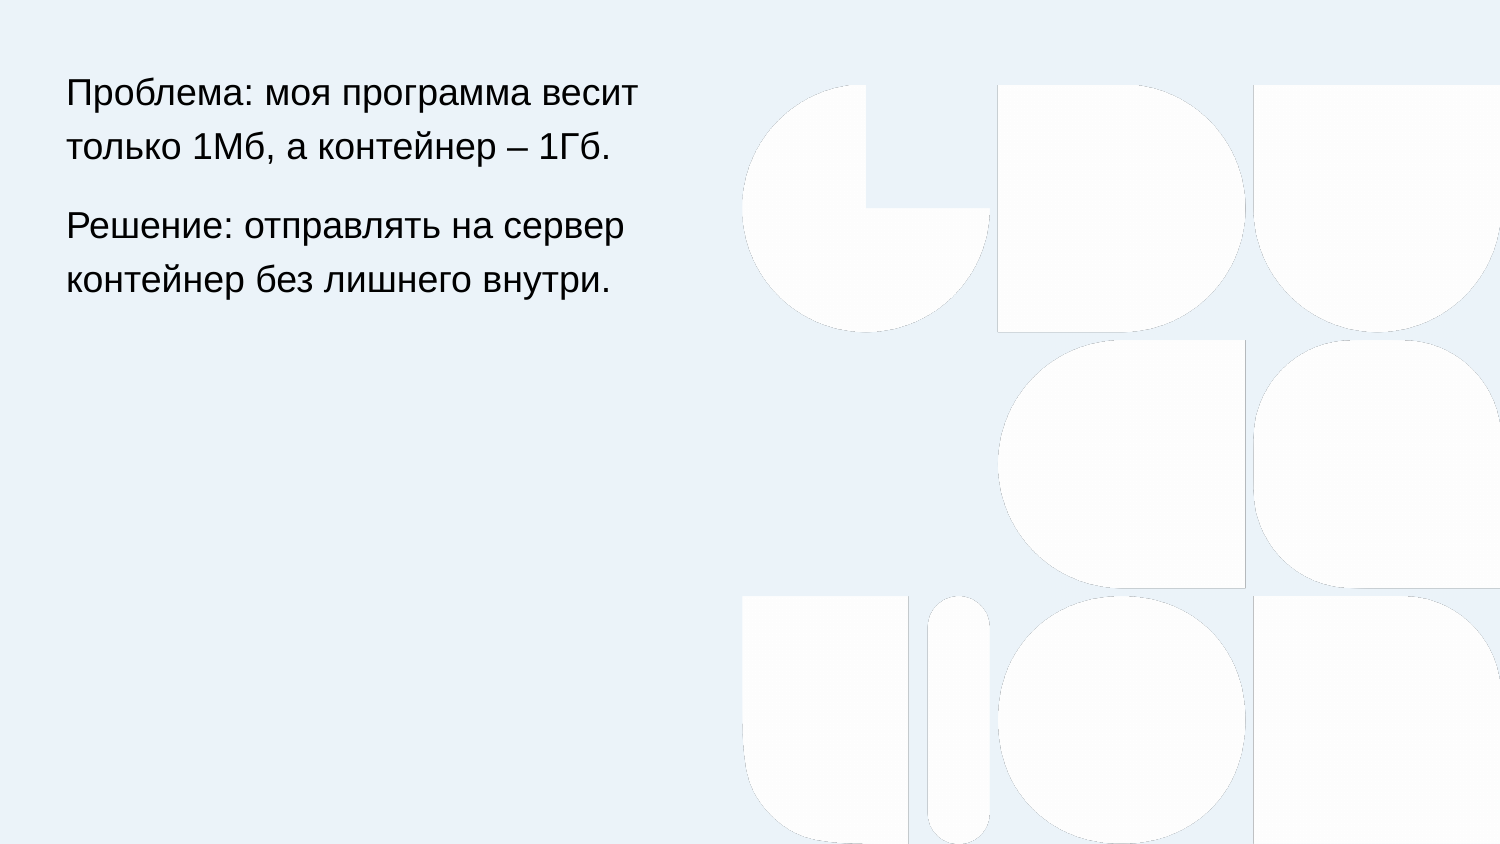

Проблема: моя программа весит только 1Мб, а контейнер – 1Гб.
Решение: отправлять на сервер контейнер без лишнего внутри.